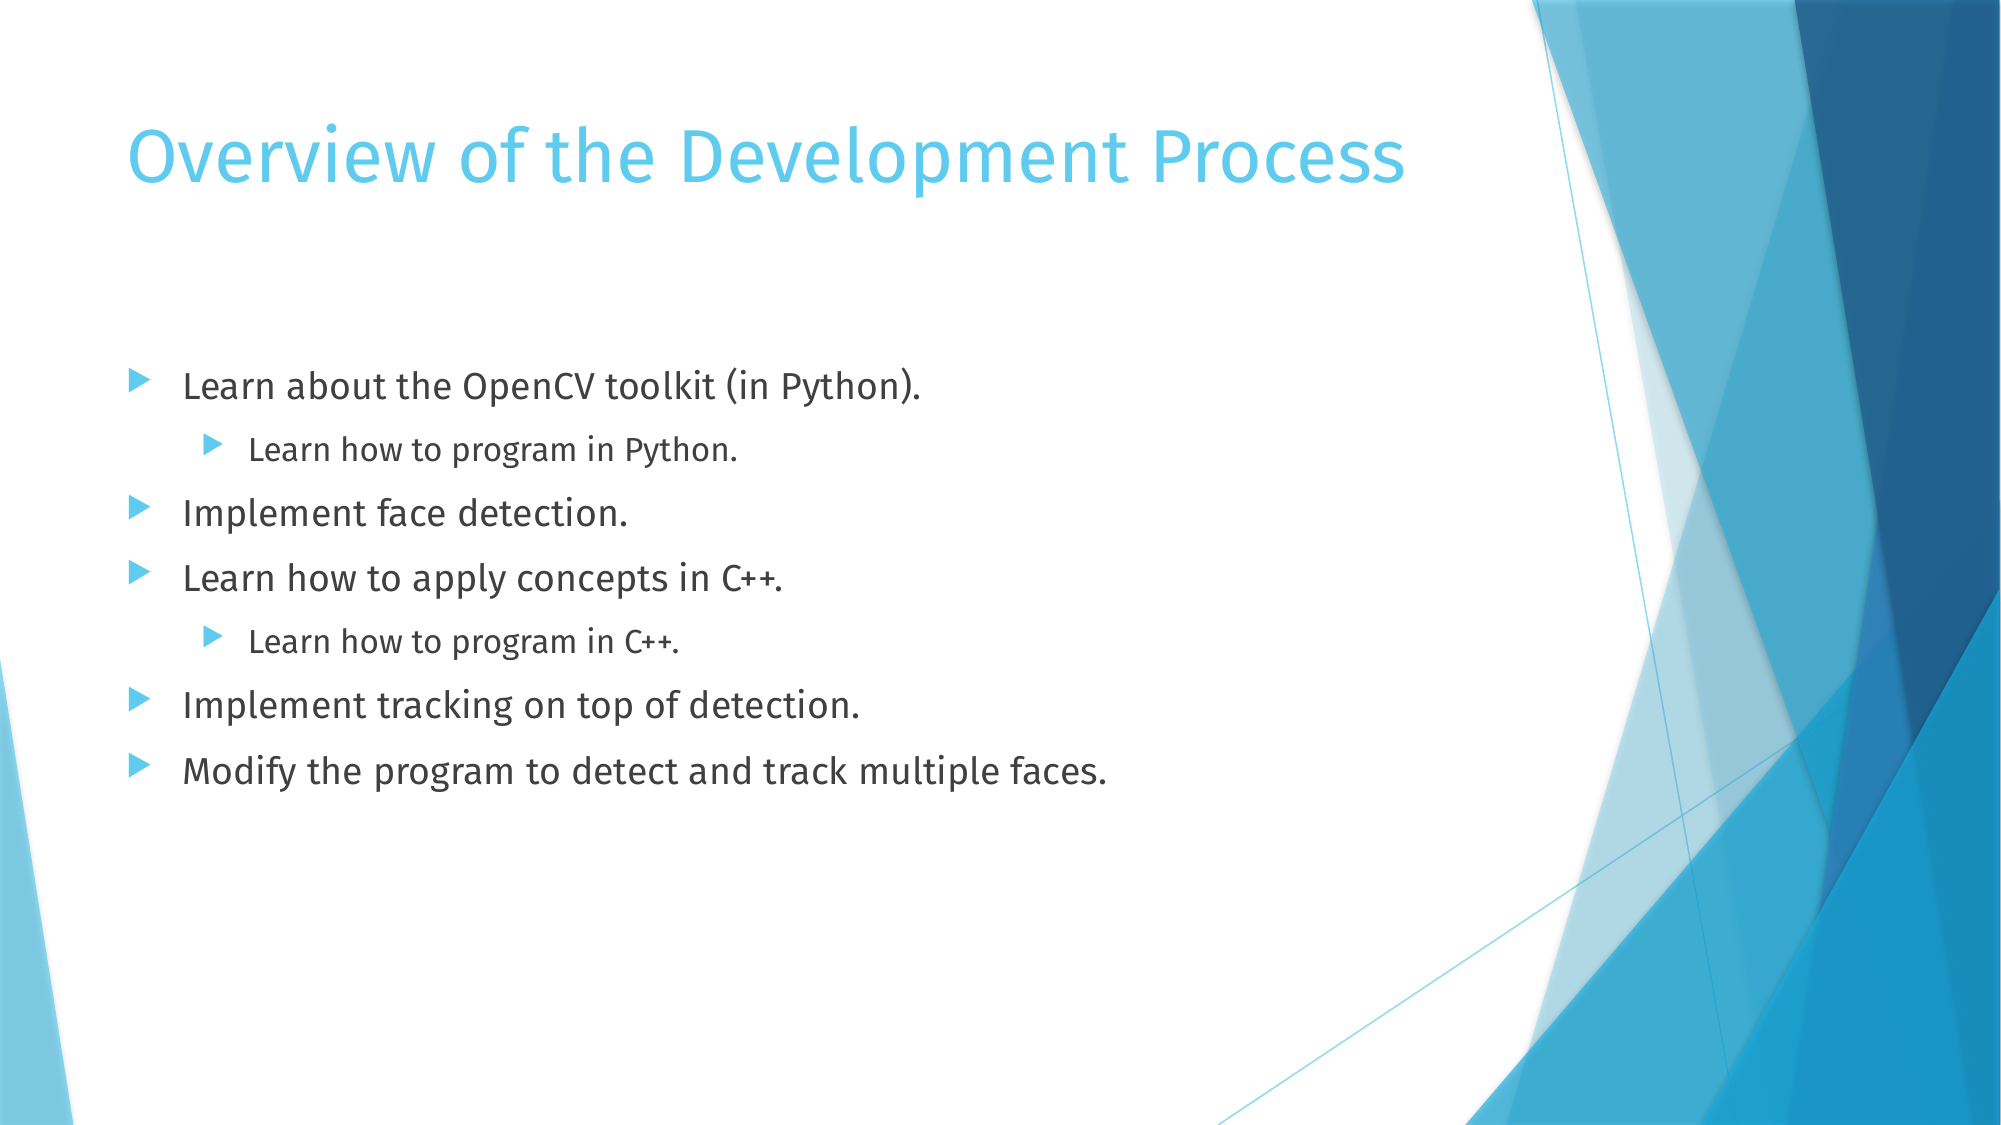

# Overview of the Development Process
Learn about the OpenCV toolkit (in Python).
Learn how to program in Python.
Implement face detection.
Learn how to apply concepts in C++.
Learn how to program in C++.
Implement tracking on top of detection.
Modify the program to detect and track multiple faces.